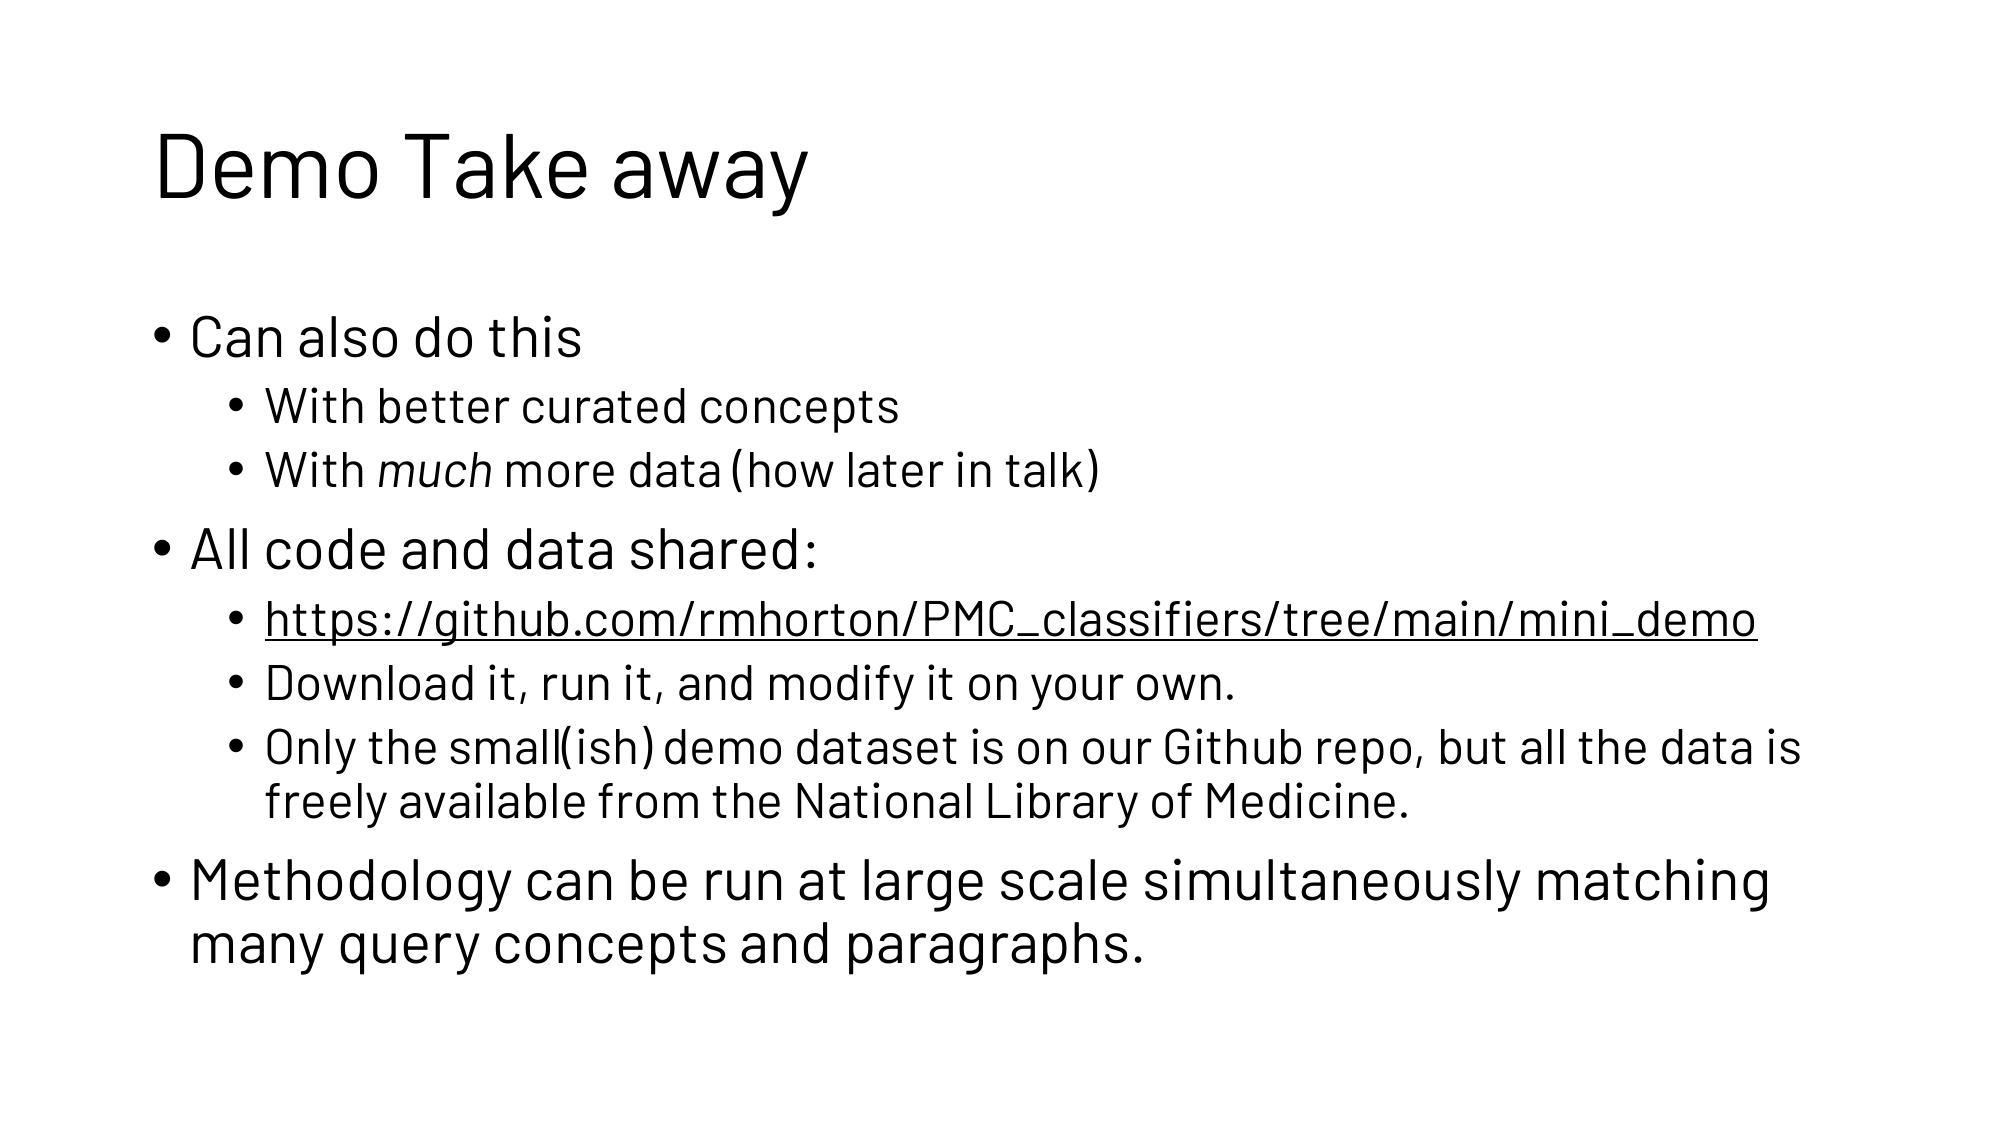

# Demo Take away
Can also do this
With better curated concepts
With much more data (how later in talk)
All code and data shared:
https://github.com/rmhorton/PMC_classifiers/tree/main/mini_demo
Download it, run it, and modify it on your own.
Only the small(ish) demo dataset is on our Github repo, but all the data is freely available from the National Library of Medicine.
Methodology can be run at large scale simultaneously matching many query concepts and paragraphs.